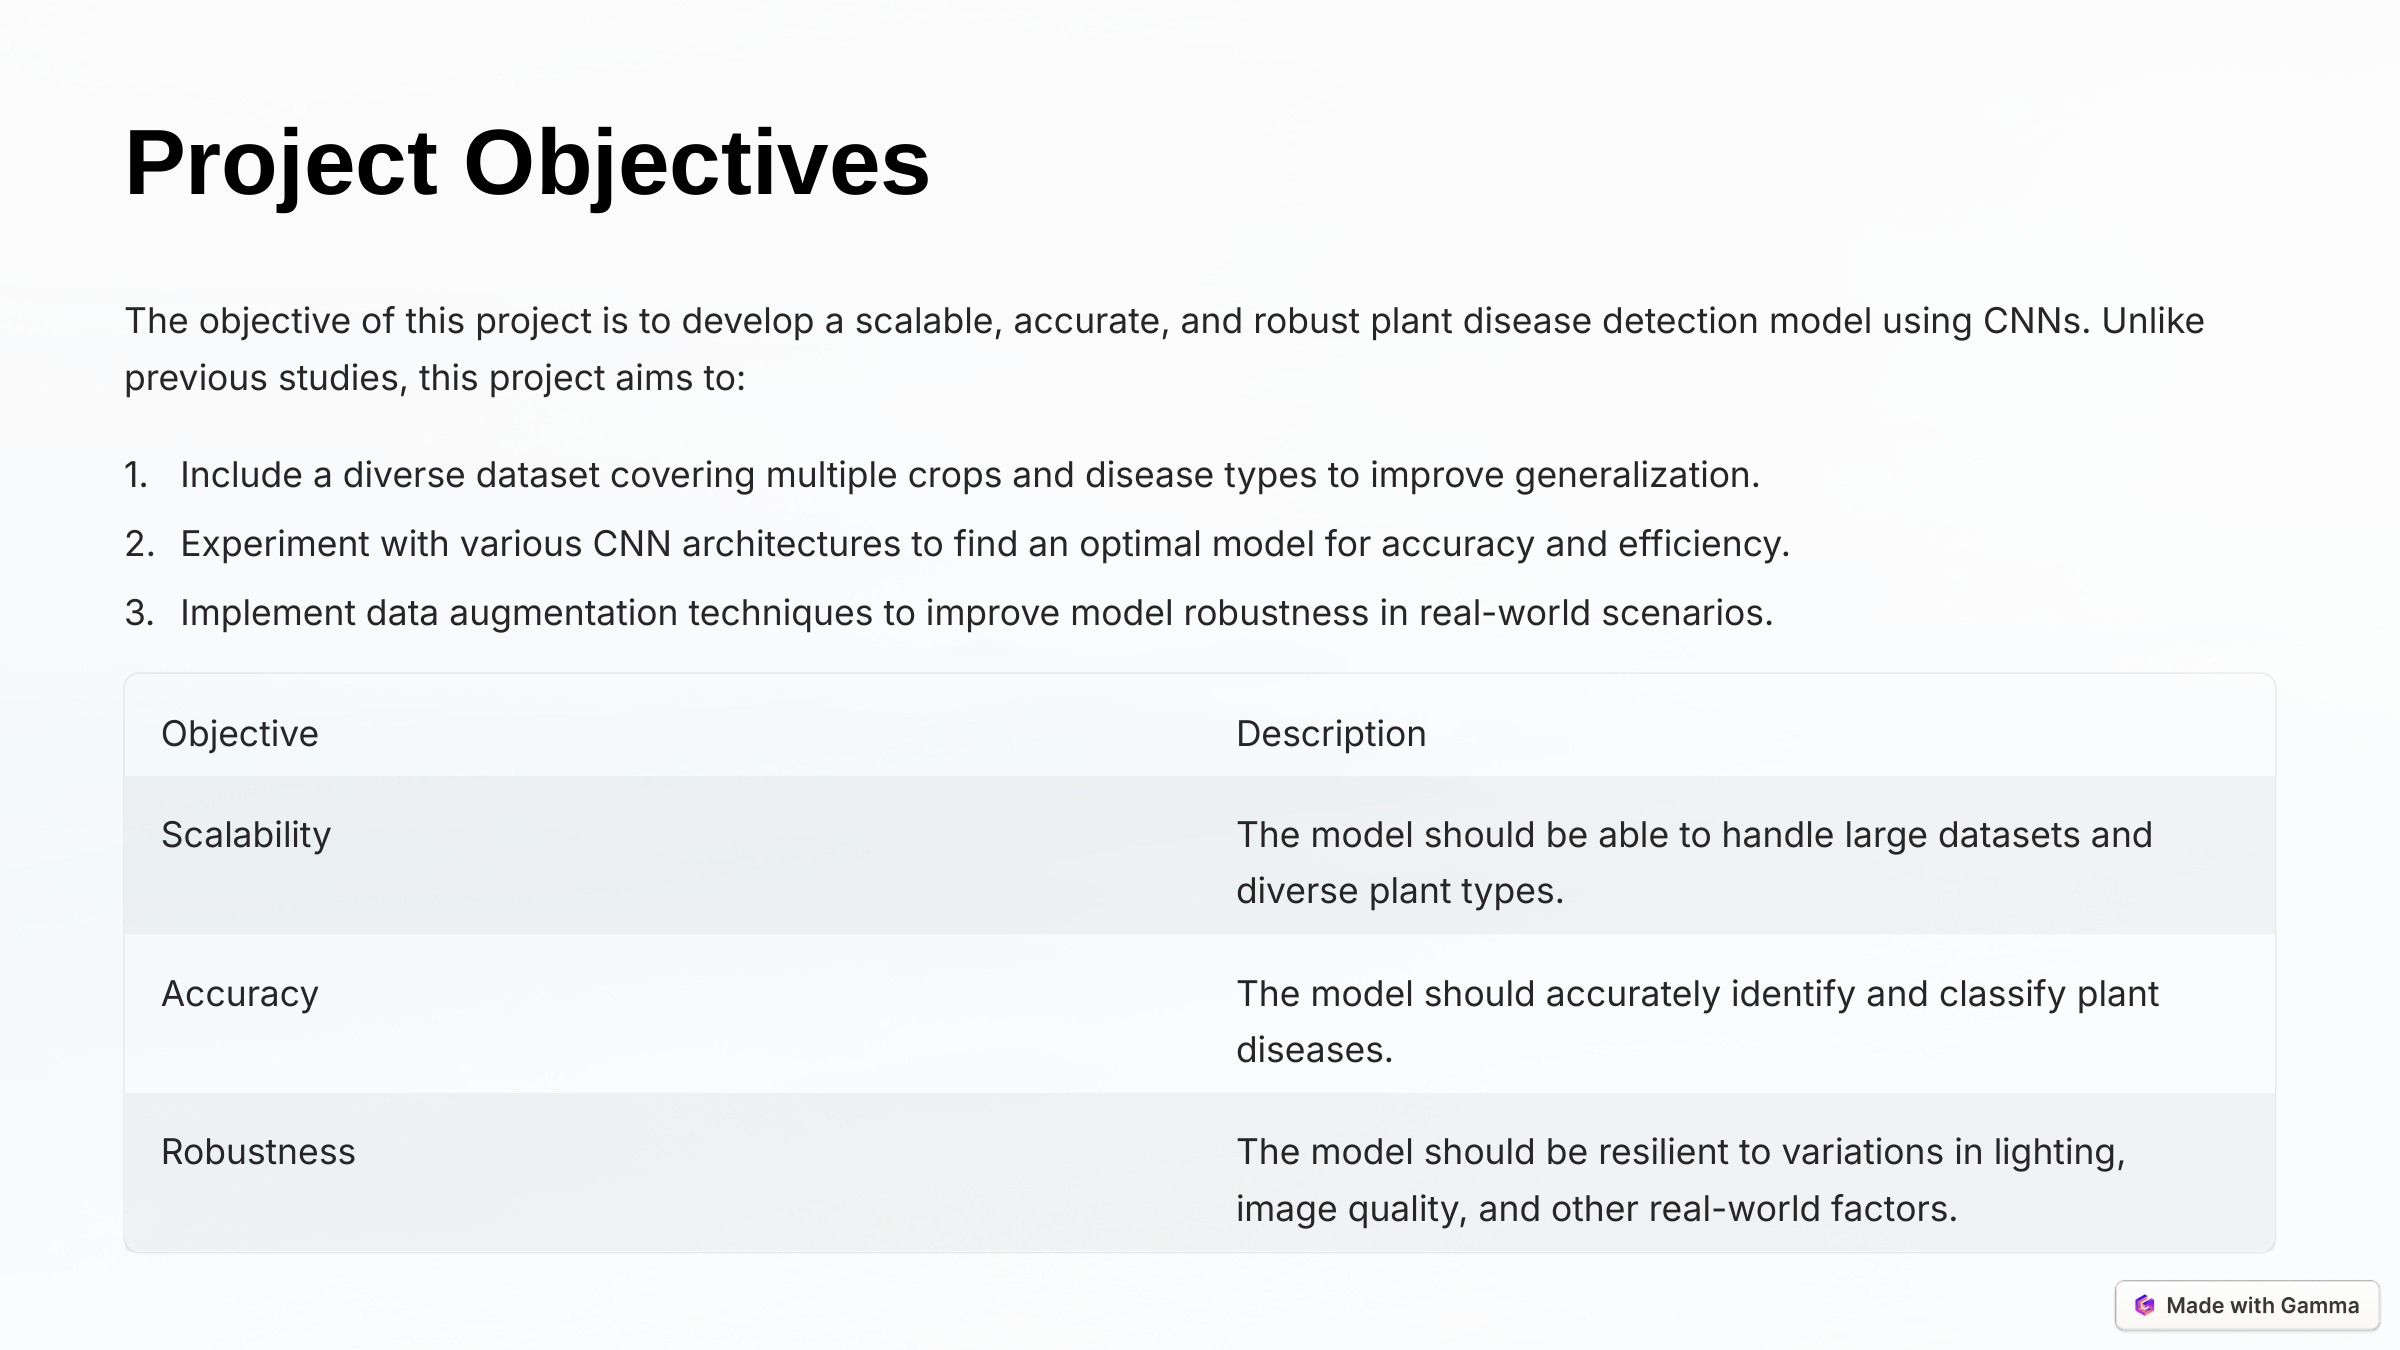

Project Objectives
The objective of this project is to develop a scalable, accurate, and robust plant disease detection model using CNNs. Unlike previous studies, this project aims to:
Include a diverse dataset covering multiple crops and disease types to improve generalization.
Experiment with various CNN architectures to find an optimal model for accuracy and efficiency.
Implement data augmentation techniques to improve model robustness in real-world scenarios.

Objective
Description

Scalability
The model should be able to handle large datasets and diverse plant types.

Accuracy
The model should accurately identify and classify plant diseases.

Robustness
The model should be resilient to variations in lighting, image quality, and other real-world factors.